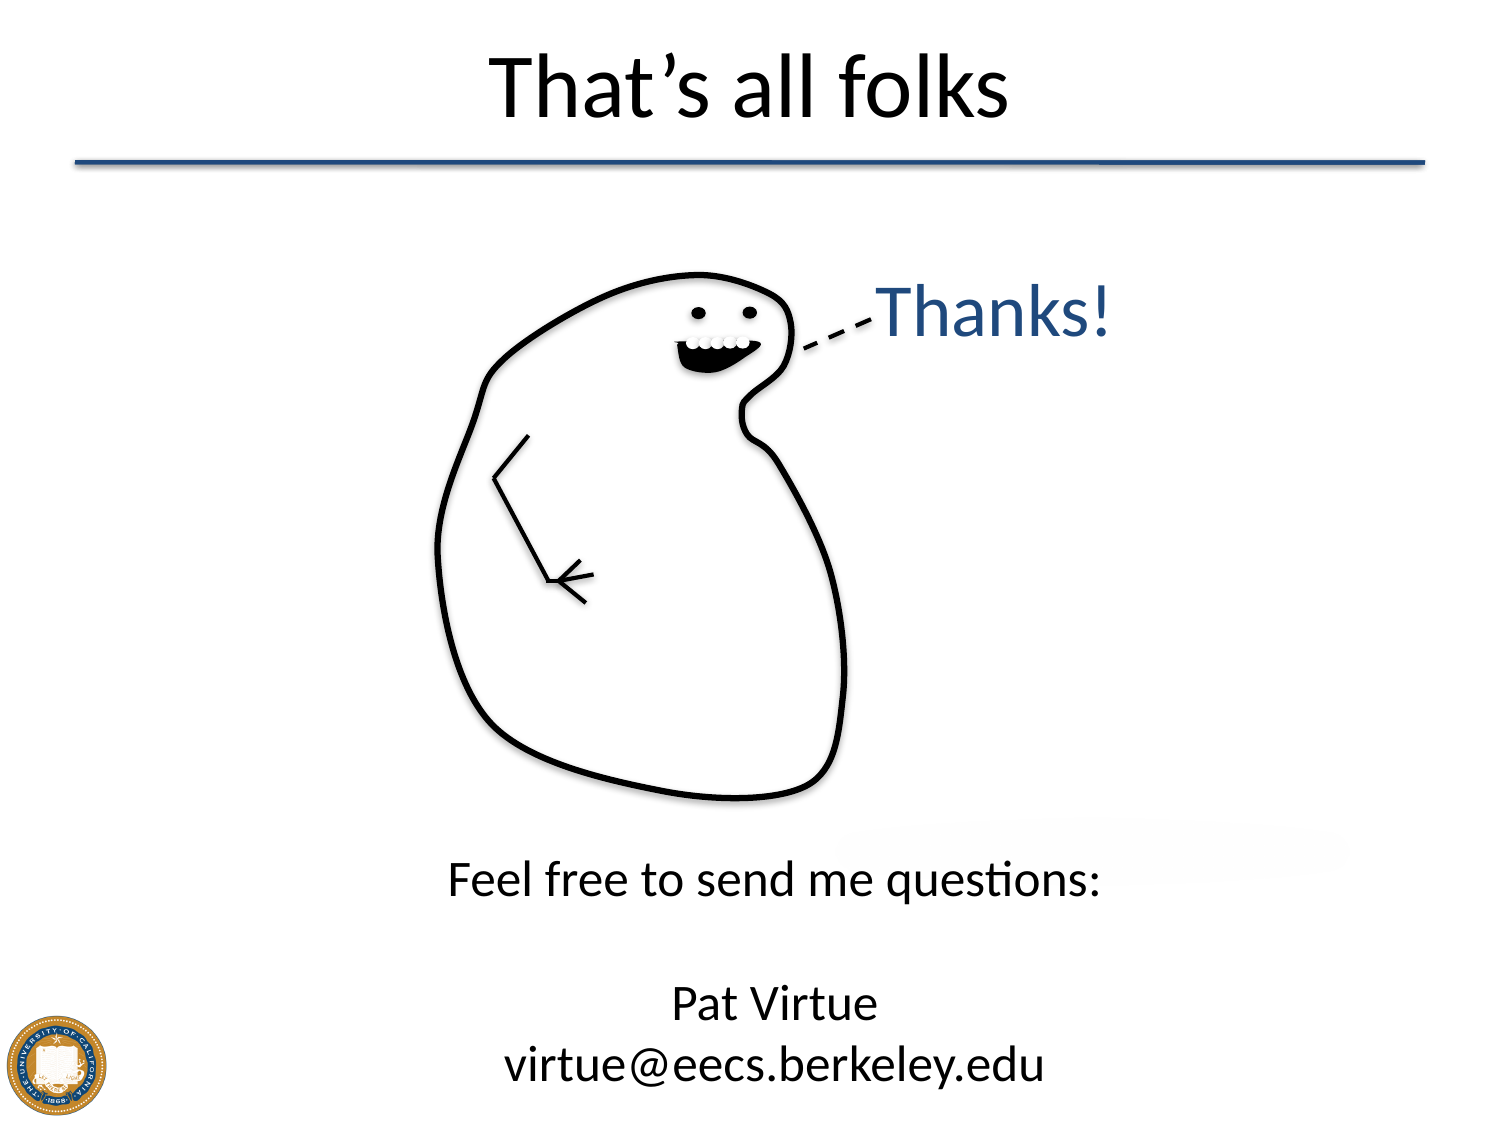

# That’s all folks
Thanks!

Feel free to send me questions:

Pat Virtue
virtue@eecs.berkeley.edu